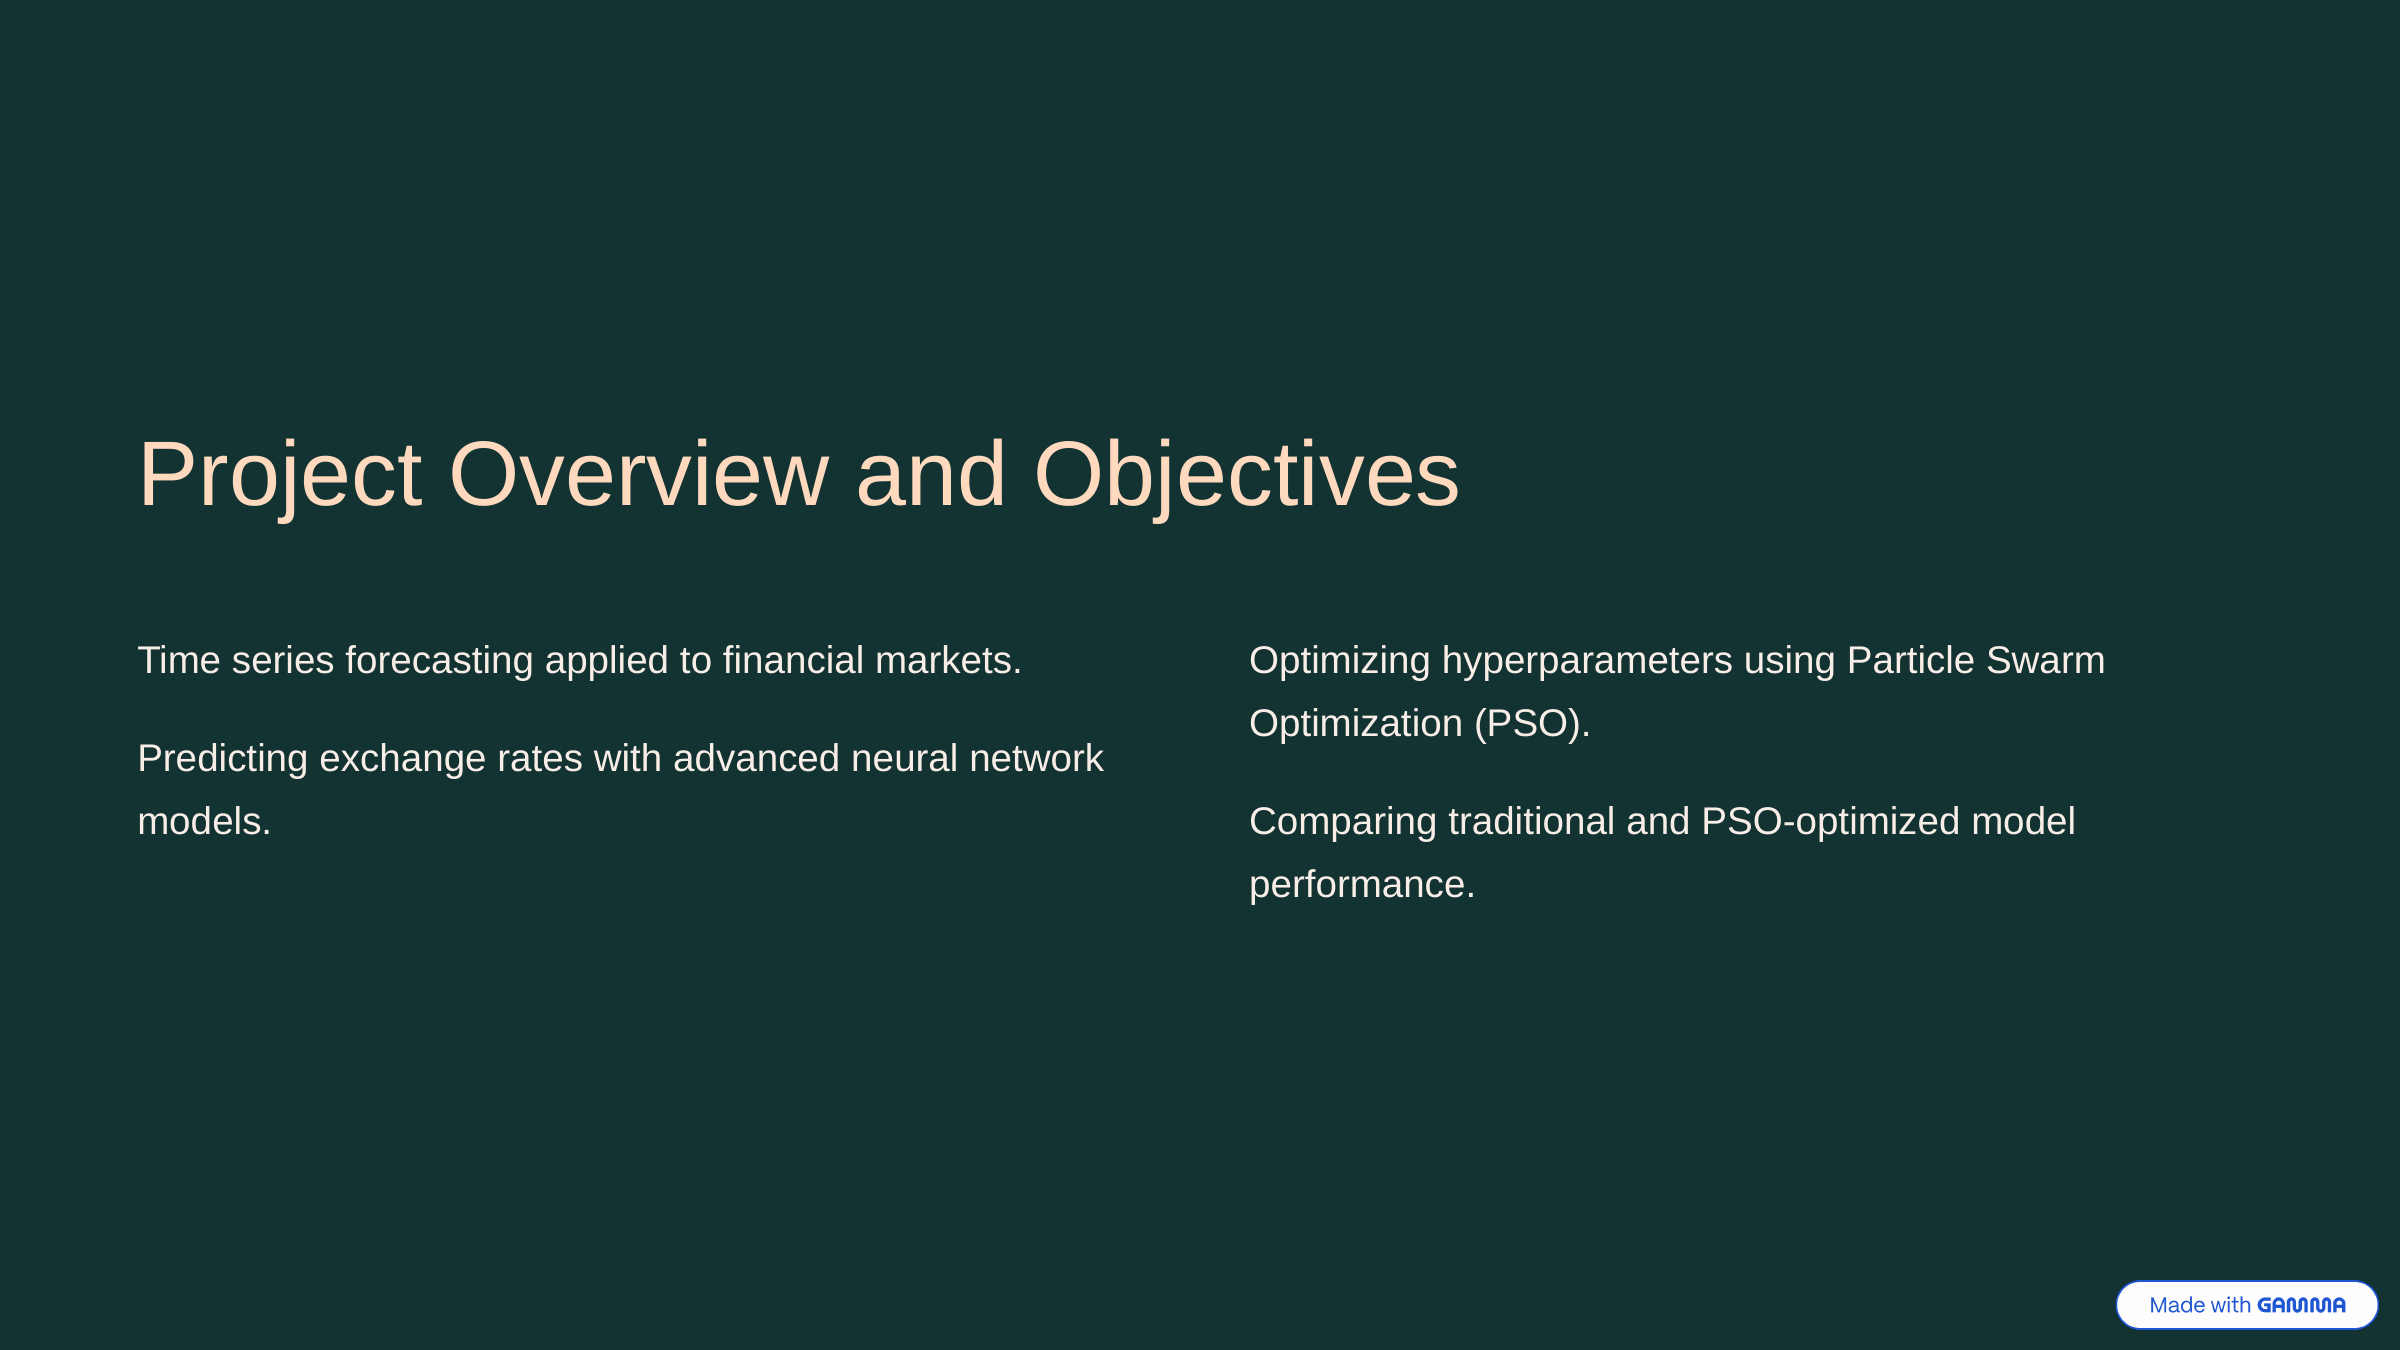

Project Overview and Objectives
Time series forecasting applied to financial markets.
Optimizing hyperparameters using Particle Swarm Optimization (PSO).
Predicting exchange rates with advanced neural network models.
Comparing traditional and PSO-optimized model performance.